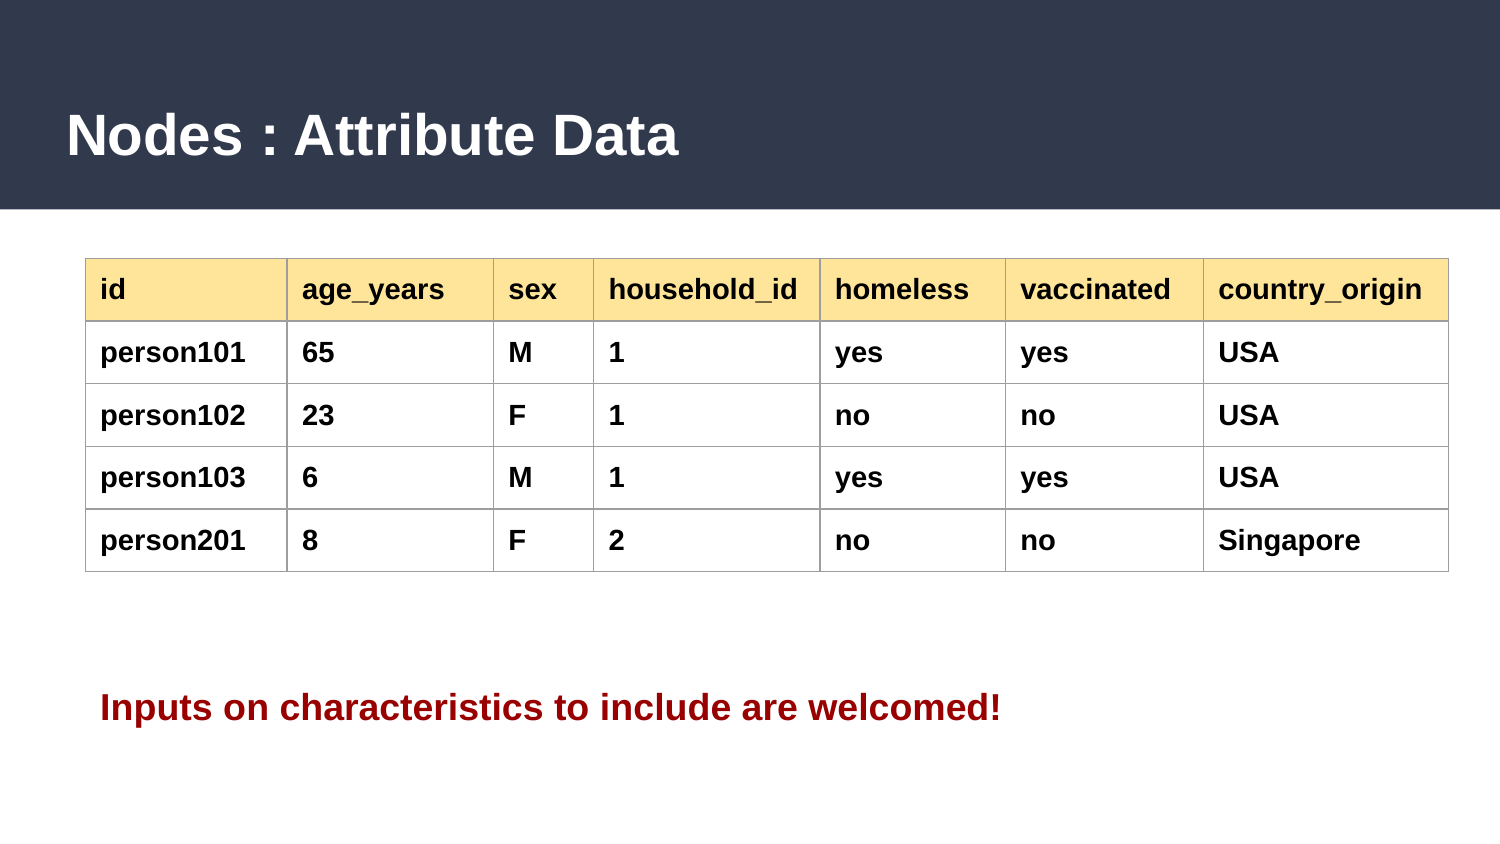

# Nodes : Attribute Data
| id | age\_years | sex | household\_id | homeless | vaccinated | country\_origin |
| --- | --- | --- | --- | --- | --- | --- |
| person101 | 65 | M | 1 | yes | yes | USA |
| person102 | 23 | F | 1 | no | no | USA |
| person103 | 6 | M | 1 | yes | yes | USA |
| person201 | 8 | F | 2 | no | no | Singapore |
Inputs on characteristics to include are welcomed!